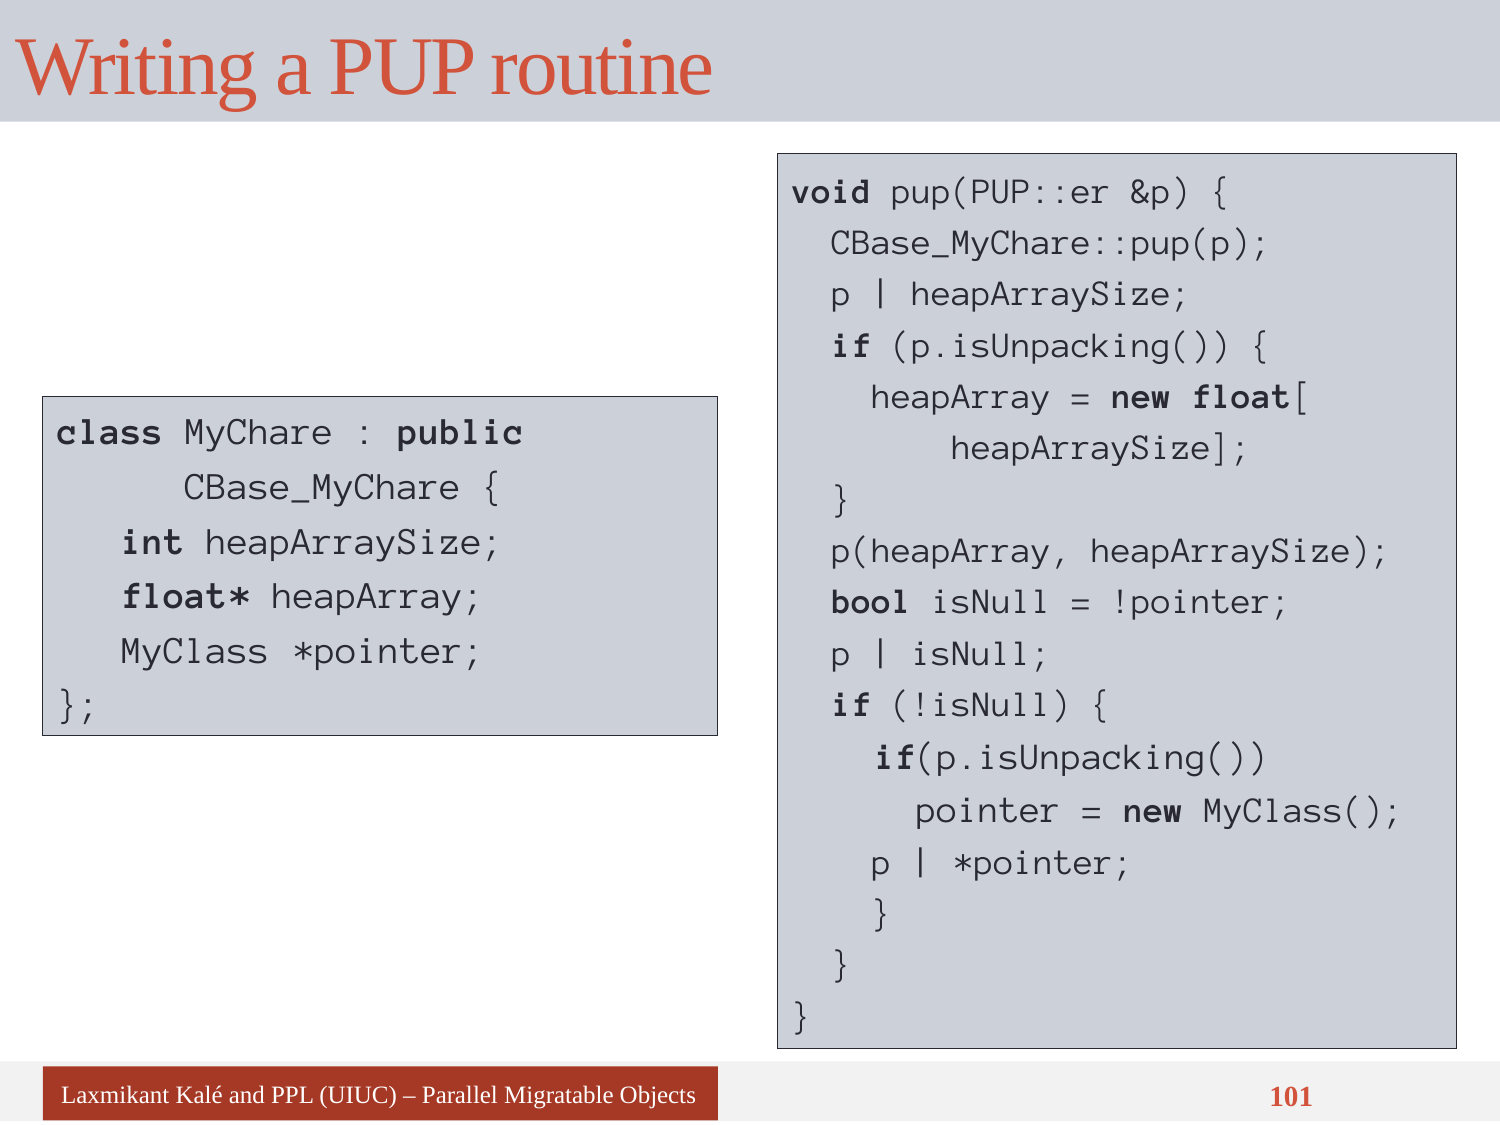

# Writing a PUP routine
void pup(PUP::er &p) {
  CBase_MyChare::pup(p);
  p | heapArraySize;
  if (p.isUnpacking()) {
    heapArray = new float[
        heapArraySize];
  }
  p(heapArray, heapArraySize);
  bool isNull = !pointer;
  p | isNull;
  if (!isNull) {
    if(p.isUnpacking())
      pointer = new MyClass();
    p | ∗pointer;
    }
  }
}
class MyChare : public
      CBase_MyChare {
   int heapArraySize;
   float∗ heapArray;
   MyClass ∗pointer;
};
Laxmikant Kalé and PPL (UIUC) – Parallel Migratable Objects
101